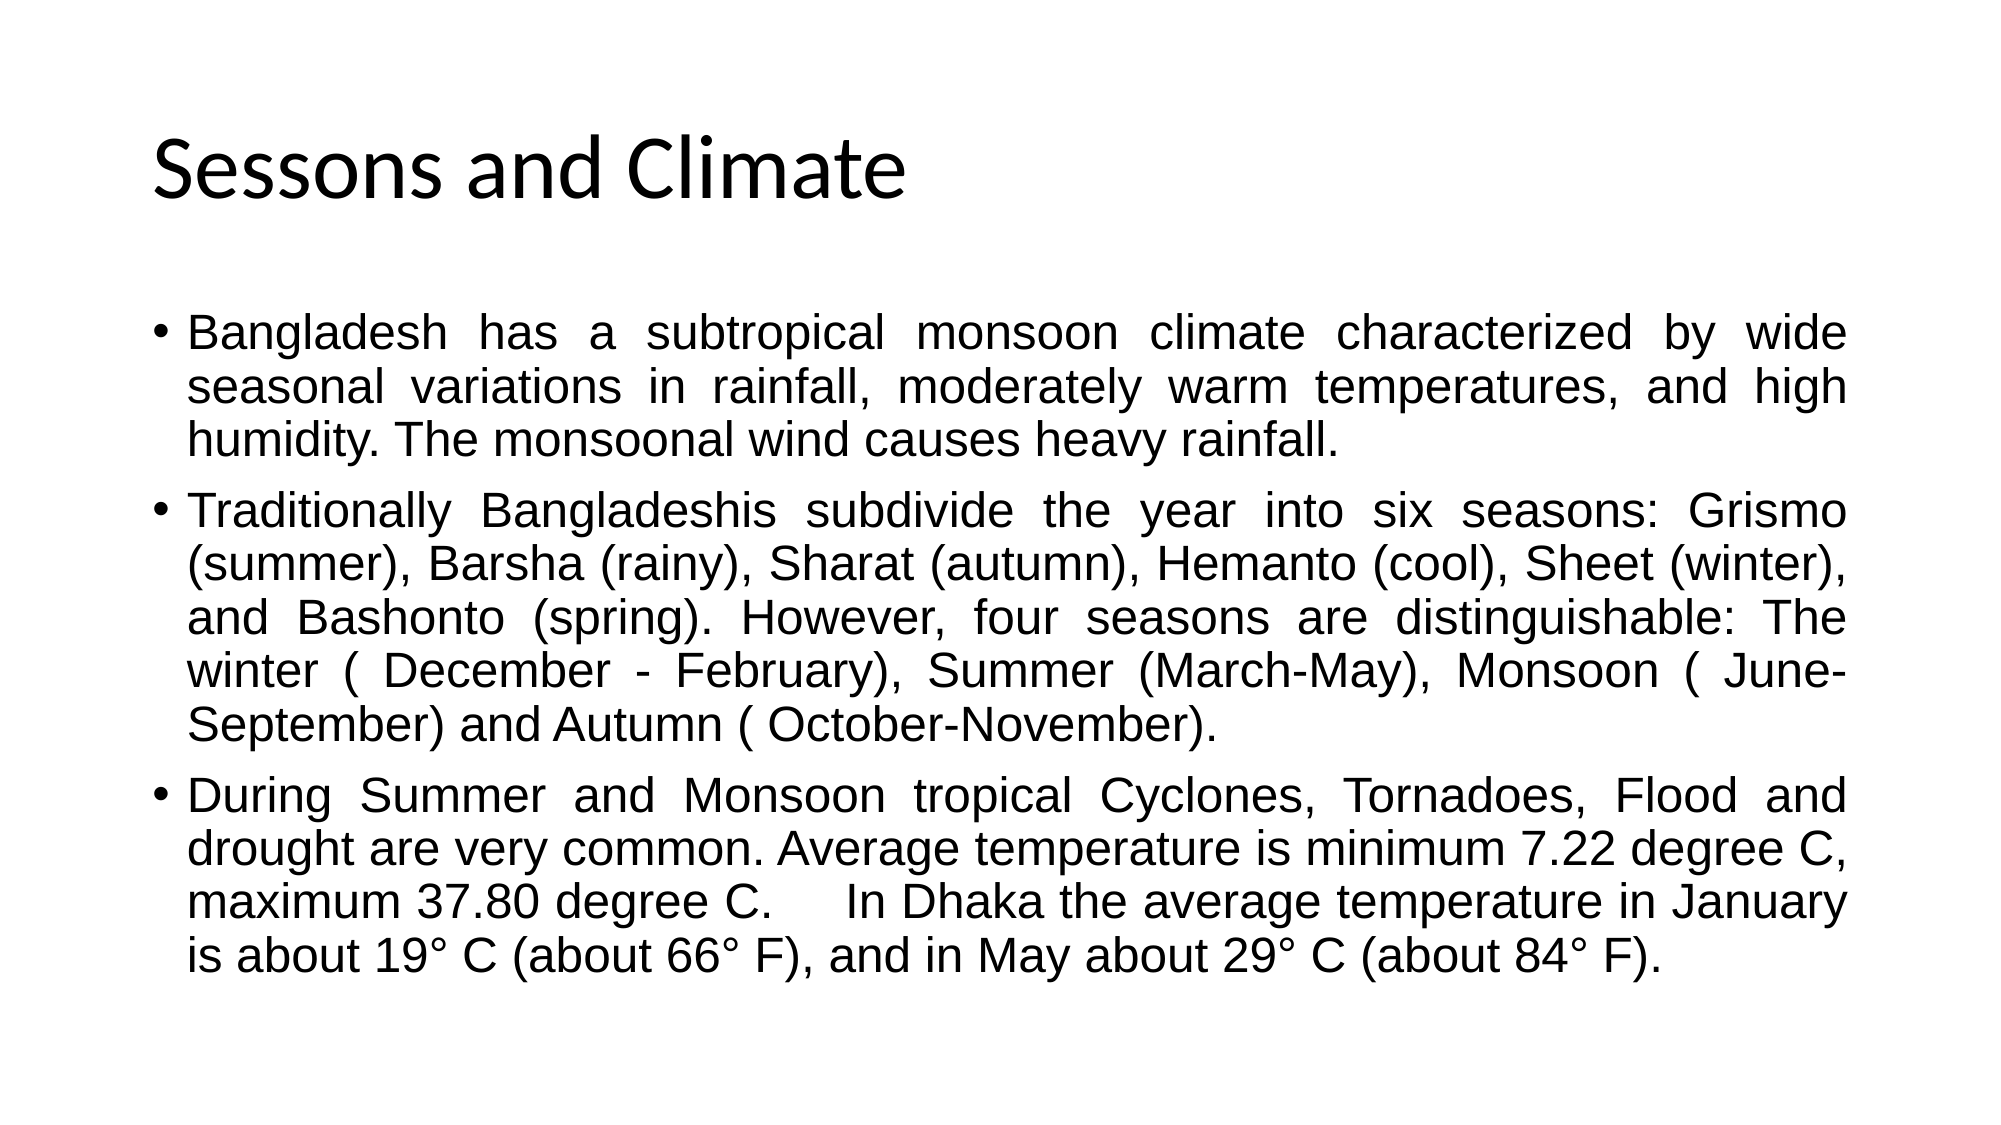

# Sessons and Climate
Bangladesh has a subtropical monsoon climate characterized by wide seasonal variations in rainfall, moderately warm temperatures, and high humidity. The monsoonal wind causes heavy rainfall.
Traditionally Bangladeshis subdivide the year into six seasons: Grismo (summer), Barsha (rainy), Sharat (autumn), Hemanto (cool), Sheet (winter), and Bashonto (spring). However, four seasons are distinguishable: The winter ( December - February), Summer (March-May), Monsoon ( June-September) and Autumn ( October-November).
During Summer and Monsoon tropical Cyclones, Tornadoes, Flood and drought are very common. Average temperature is minimum 7.22 degree C, maximum 37.80 degree C.　In Dhaka the average temperature in January is about 19° C (about 66° F), and in May about 29° C (about 84° F).